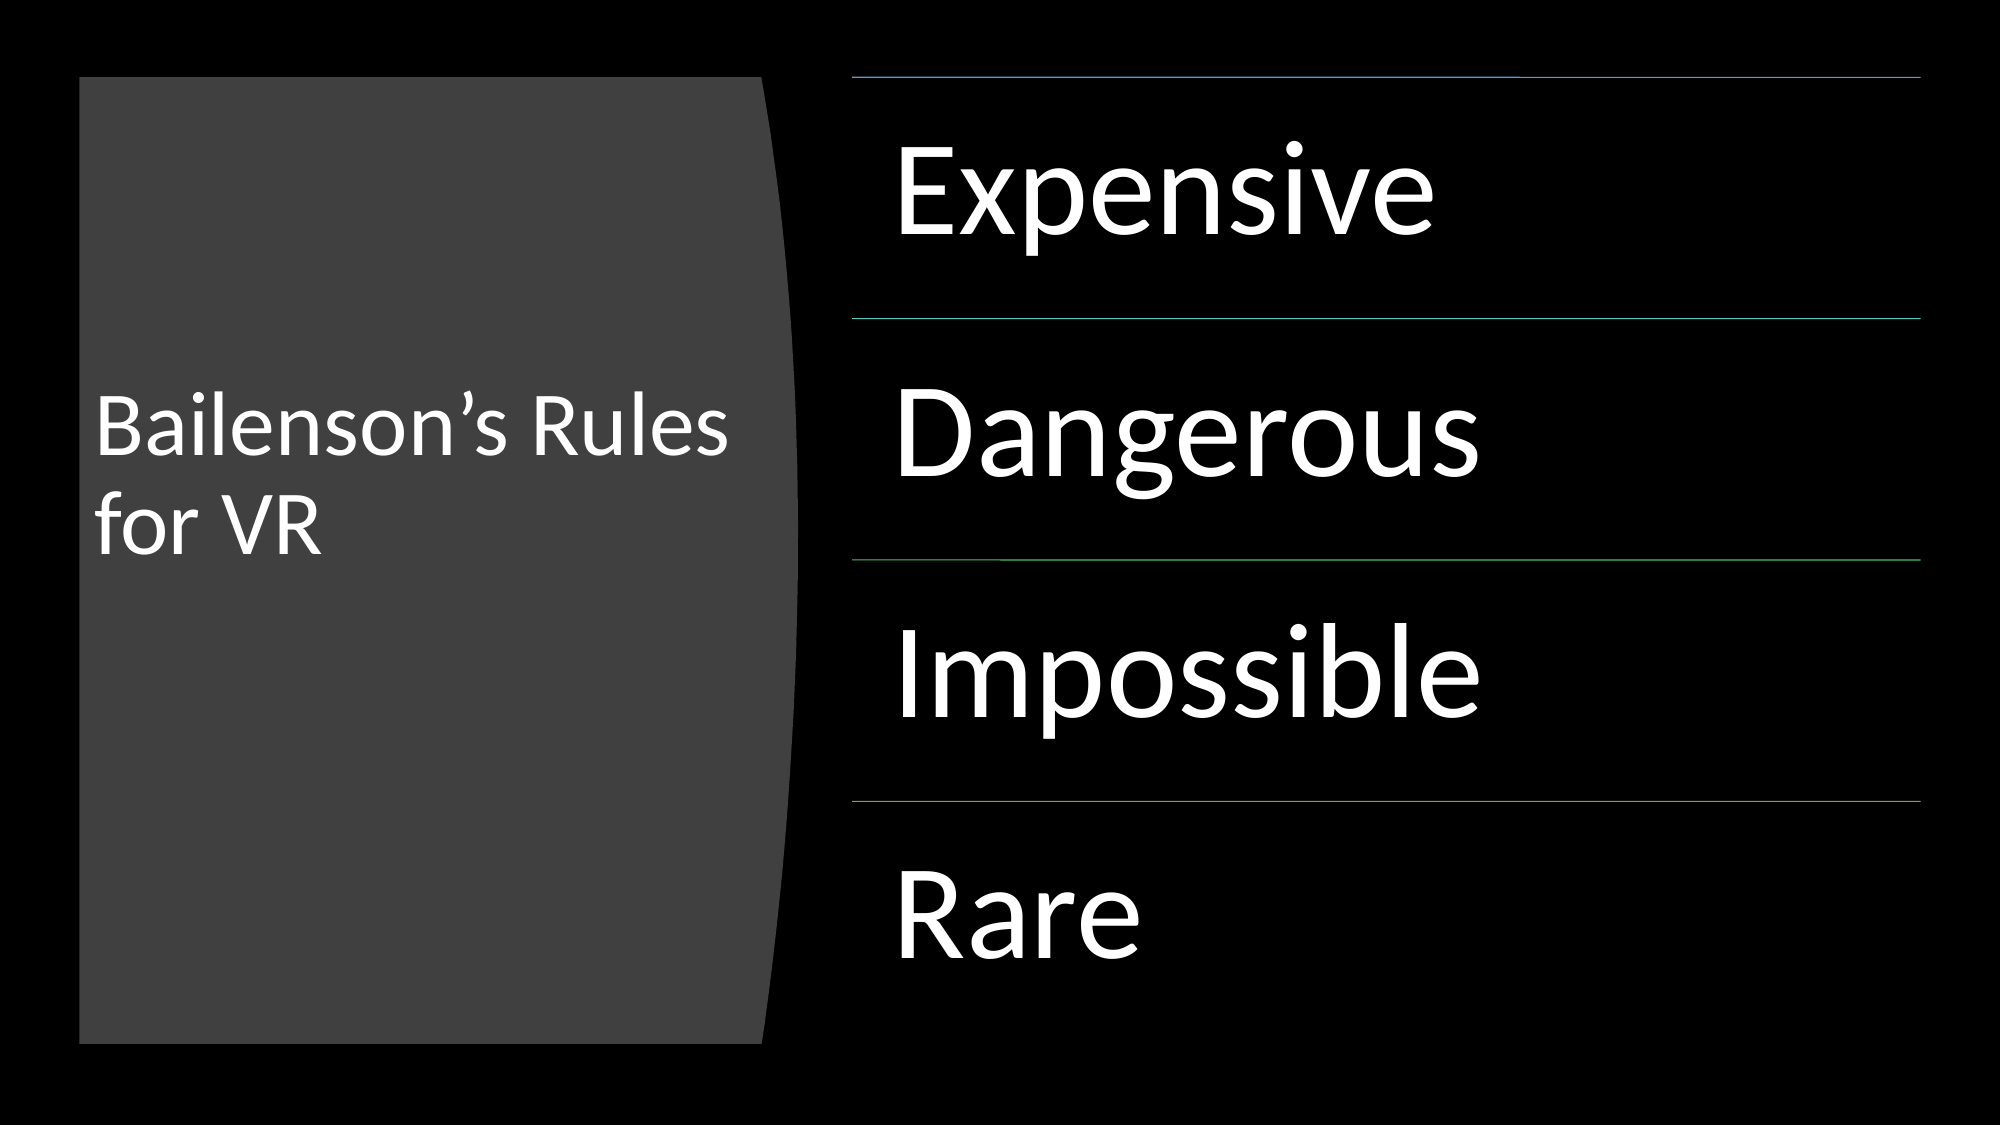

Expensive
Dangerous
Impossible
Rare

# Bailenson’s Rules for VR